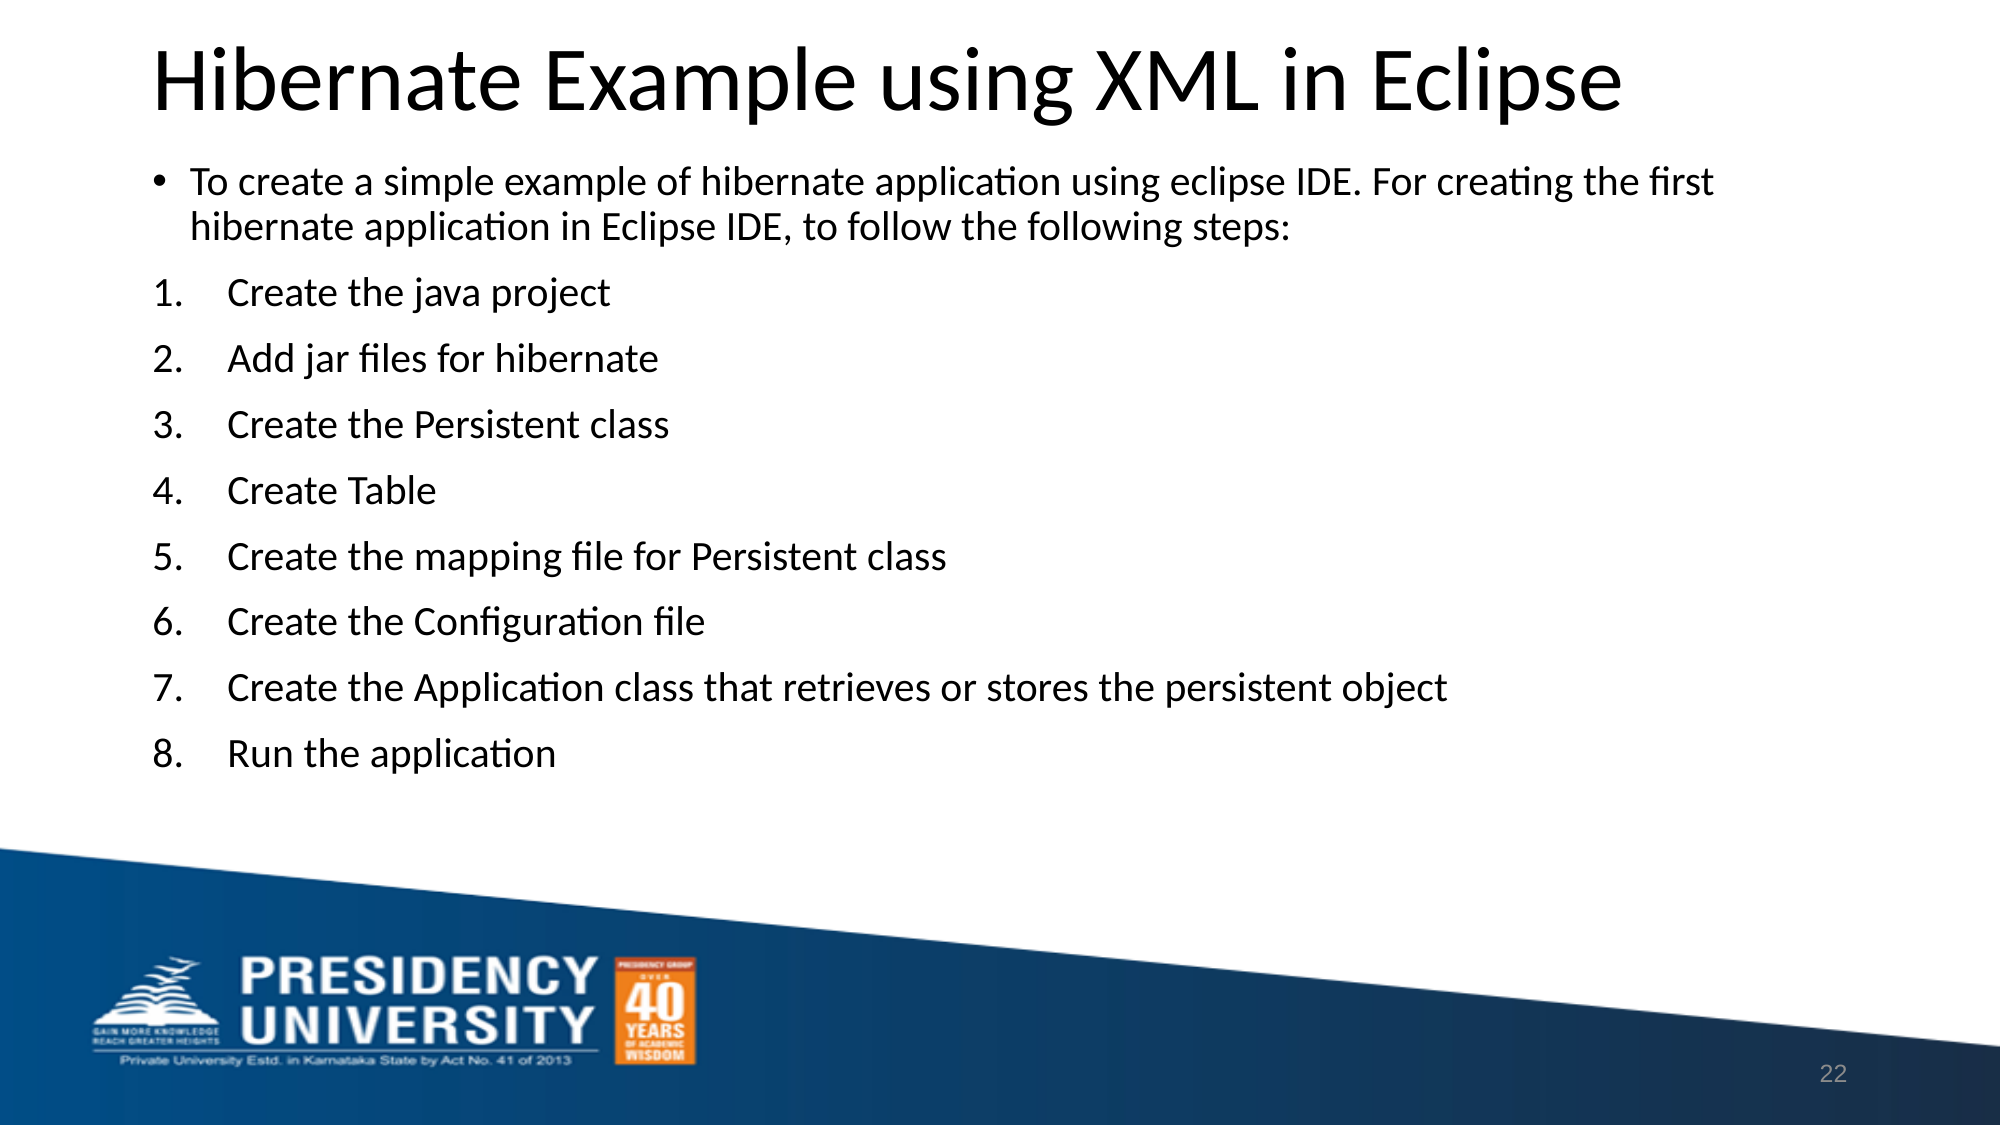

# Hibernate Example using XML in Eclipse
To create a simple example of hibernate application using eclipse IDE. For creating the first hibernate application in Eclipse IDE, to follow the following steps:
Create the java project
Add jar files for hibernate
Create the Persistent class
Create Table
Create the mapping file for Persistent class
Create the Configuration file
Create the Application class that retrieves or stores the persistent object
Run the application

22